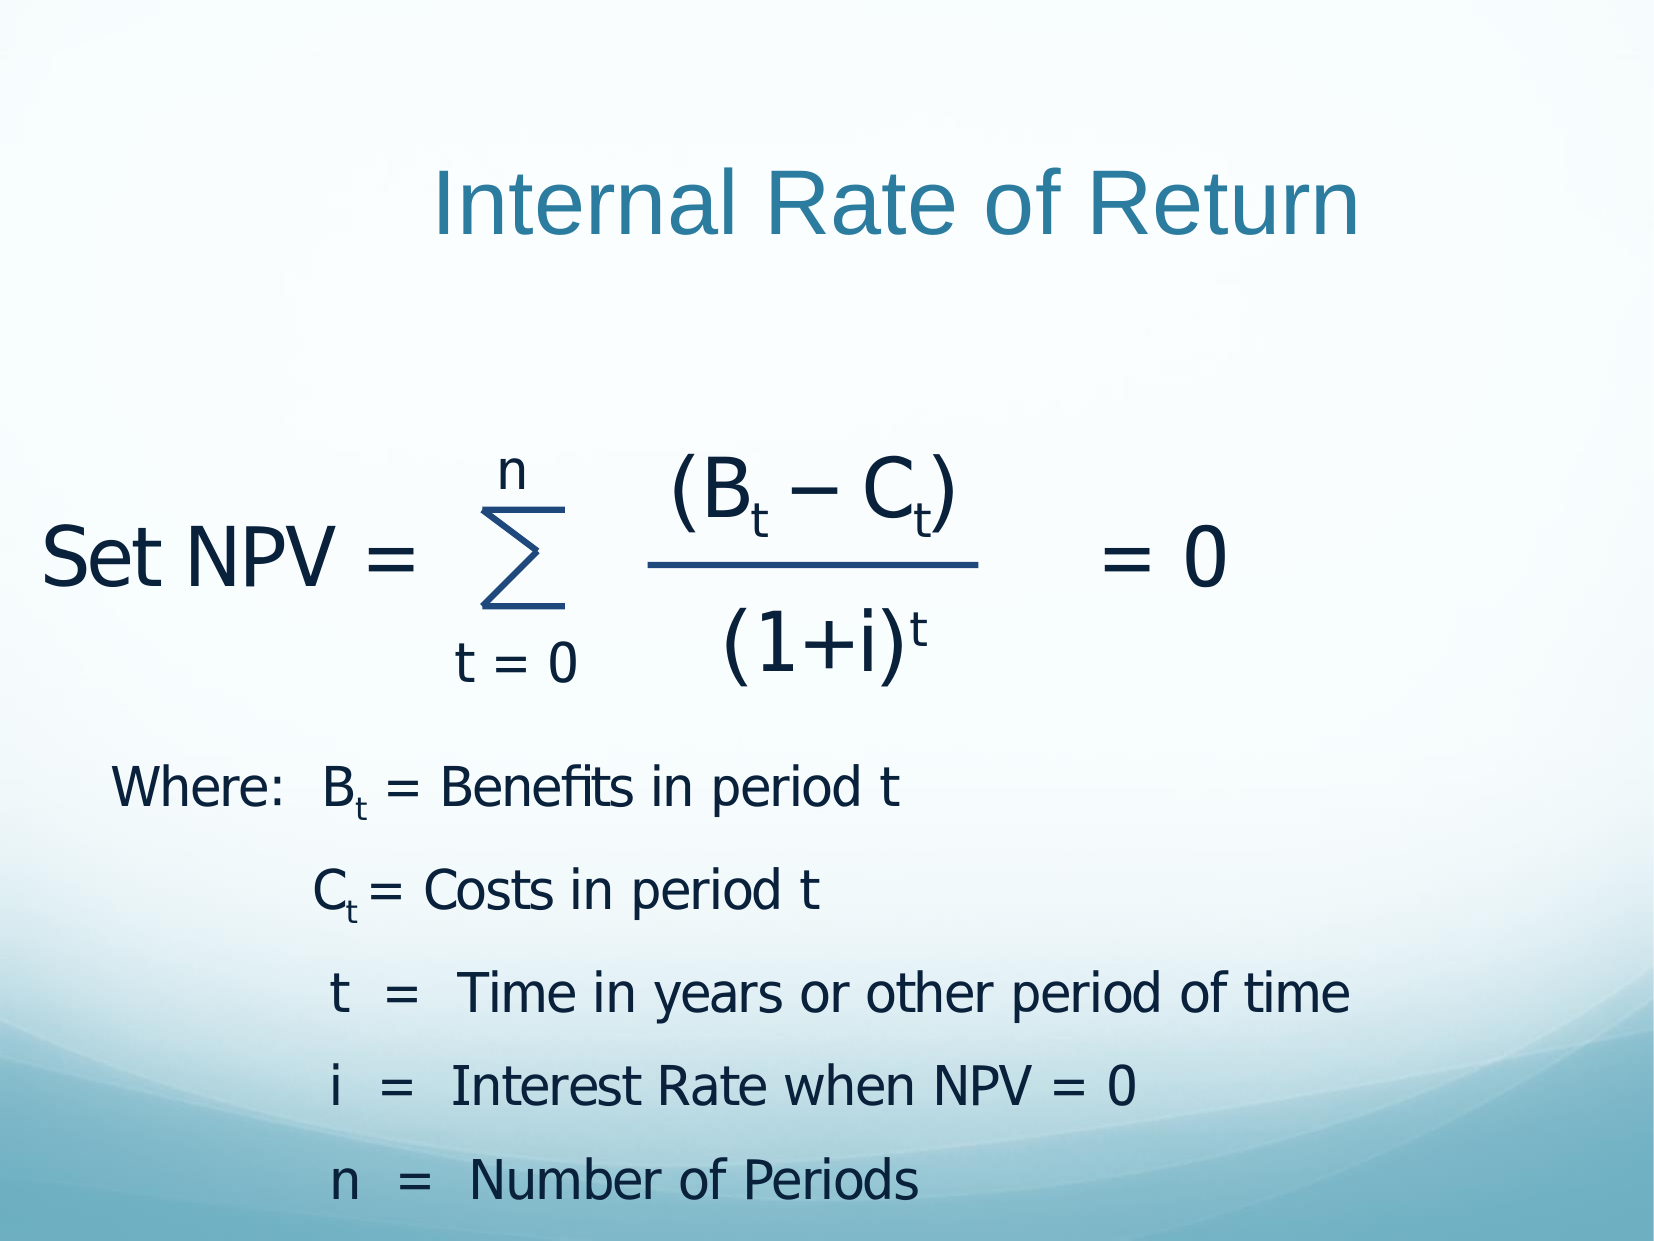

# Internal Rate of Return
n
   (Bt – Ct)
     (1+i)t
Set NPV =
   = 0

t = 0
Where:  Bt = Benefits in period t
	   Ct = Costs in period t
	    t  =  Time in years or other period of time
	    i  =  Interest Rate when NPV = 0
	    n  =  Number of Periods